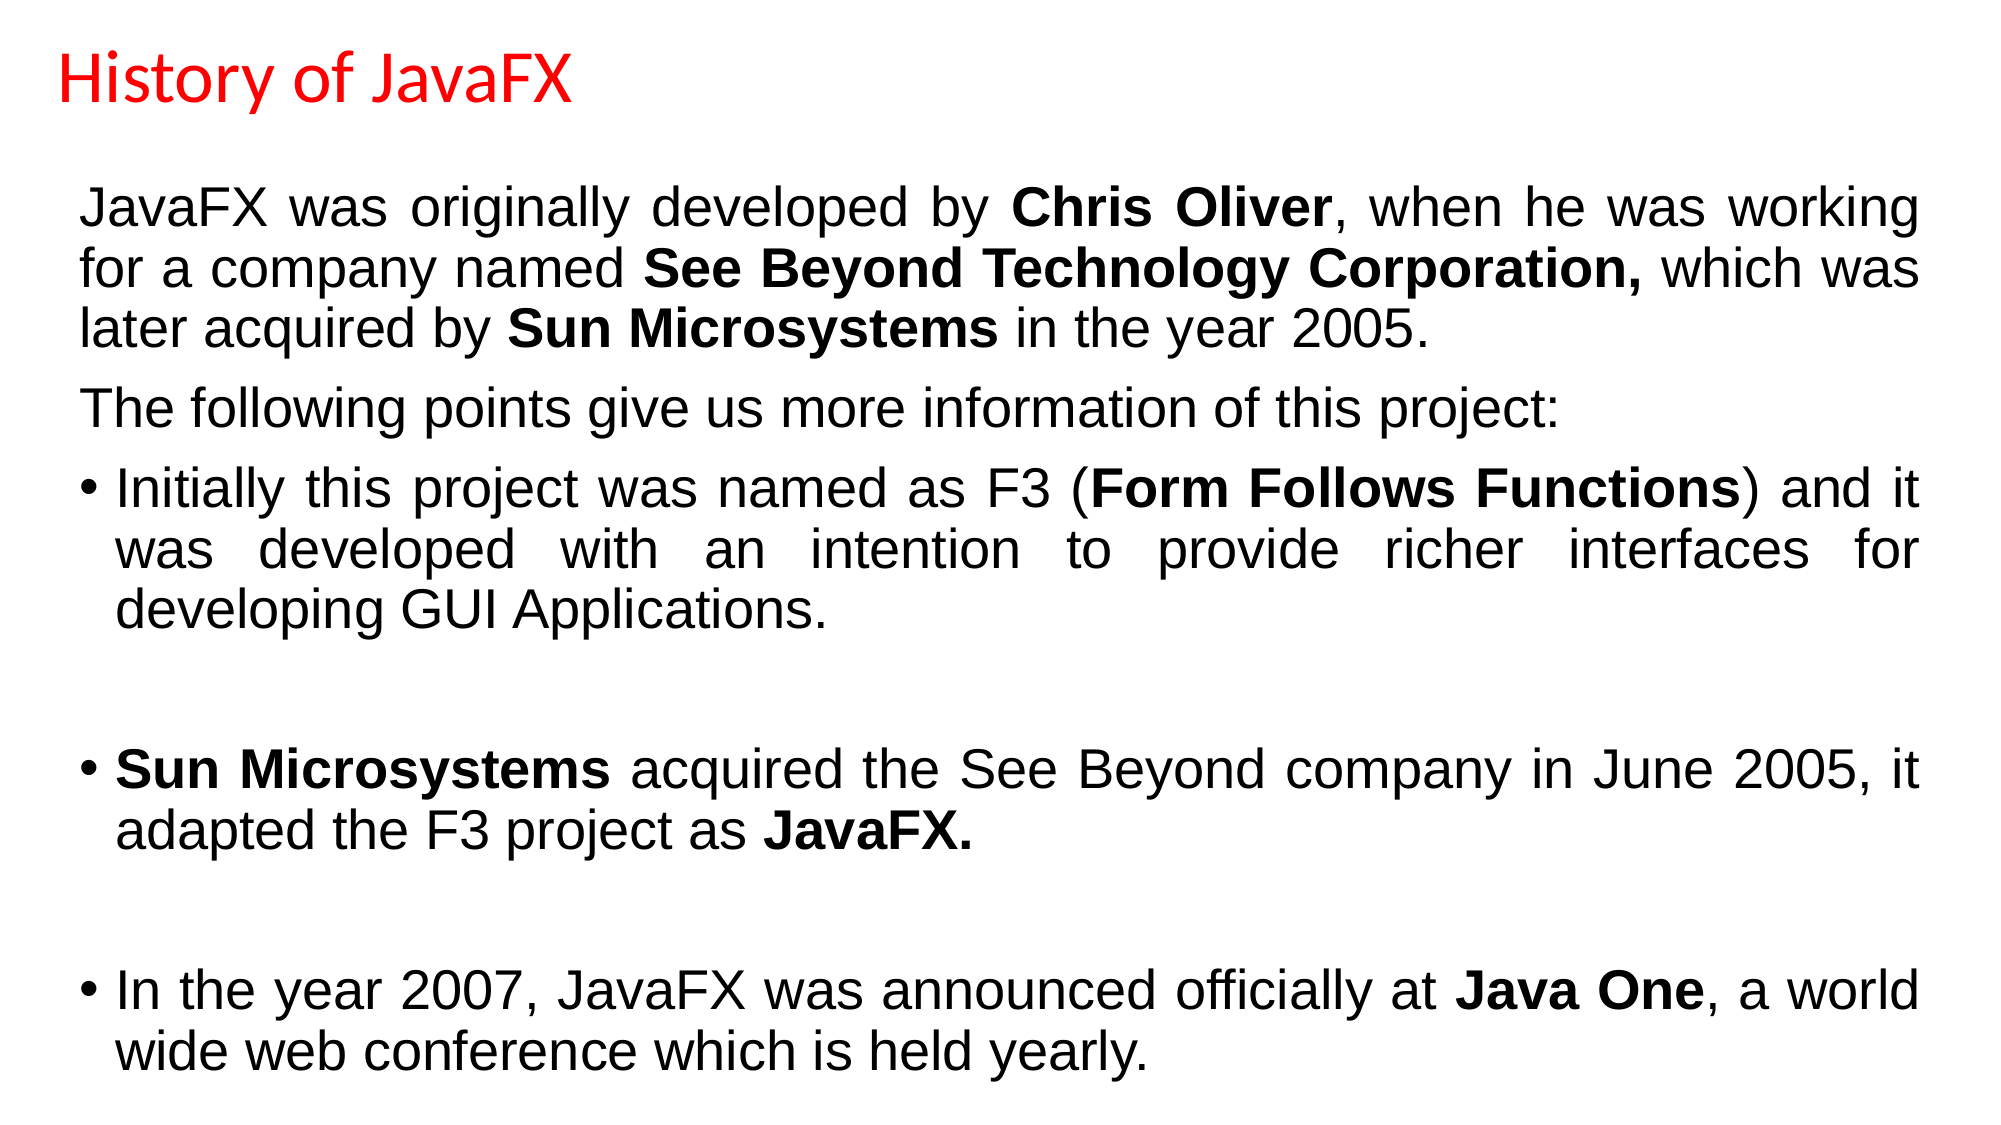

# History of JavaFX
JavaFX was originally developed by Chris Oliver, when he was working for a company named See Beyond Technology Corporation, which was later acquired by Sun Microsystems in the year 2005.
The following points give us more information of this project:
Initially this project was named as F3 (Form Follows Functions) and it was developed with an intention to provide richer interfaces for developing GUI Applications.

Sun Microsystems acquired the See Beyond company in June 2005, it adapted the F3 project as JavaFX.

In the year 2007, JavaFX was announced officially at Java One, a world wide web conference which is held yearly.